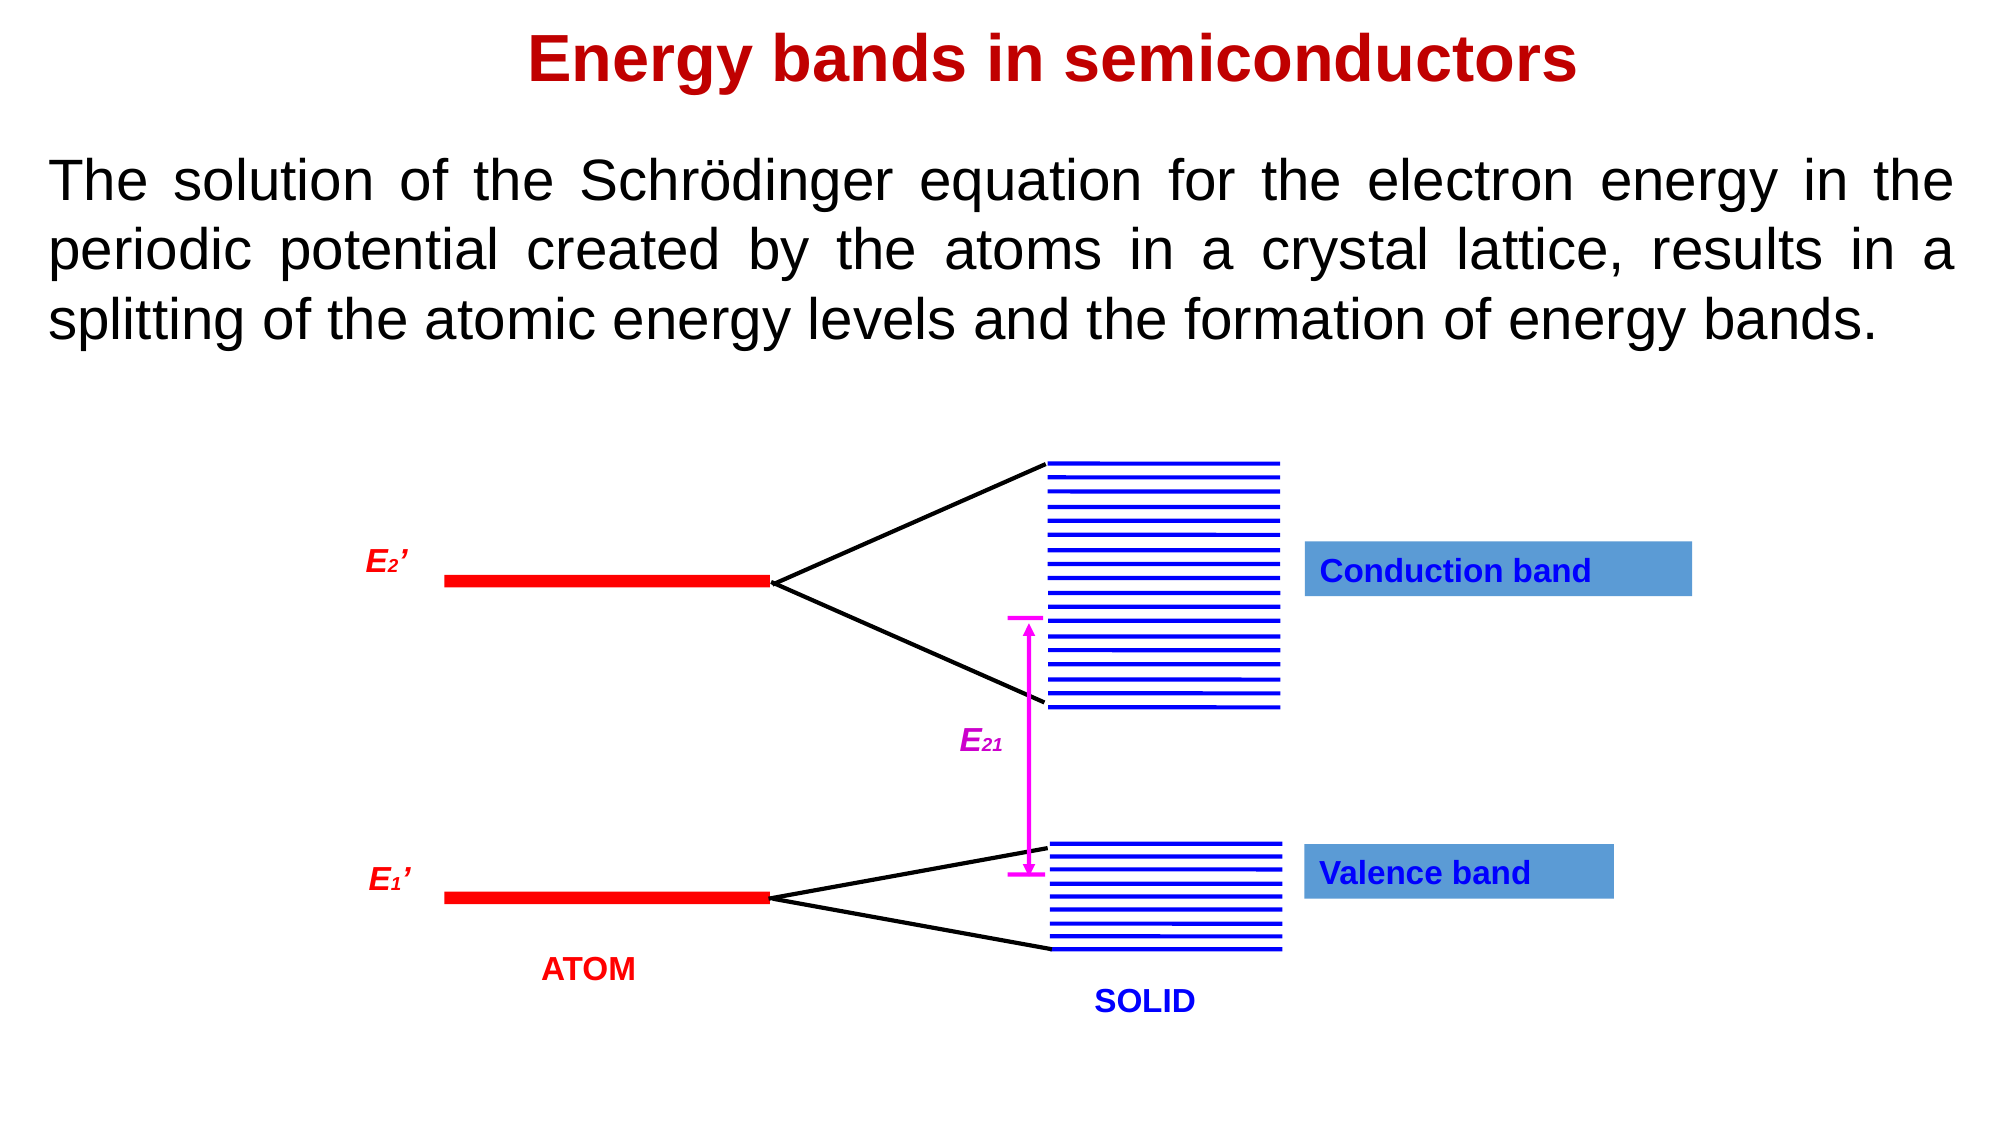

Energy bands in semiconductors
The solution of the Schrödinger equation for the electron energy in the periodic potential created by the atoms in a crystal lattice, results in a splitting of the atomic energy levels and the formation of energy bands.

E2’
Conduction band

E21

Valence band

E1’

ATOM
SOLID